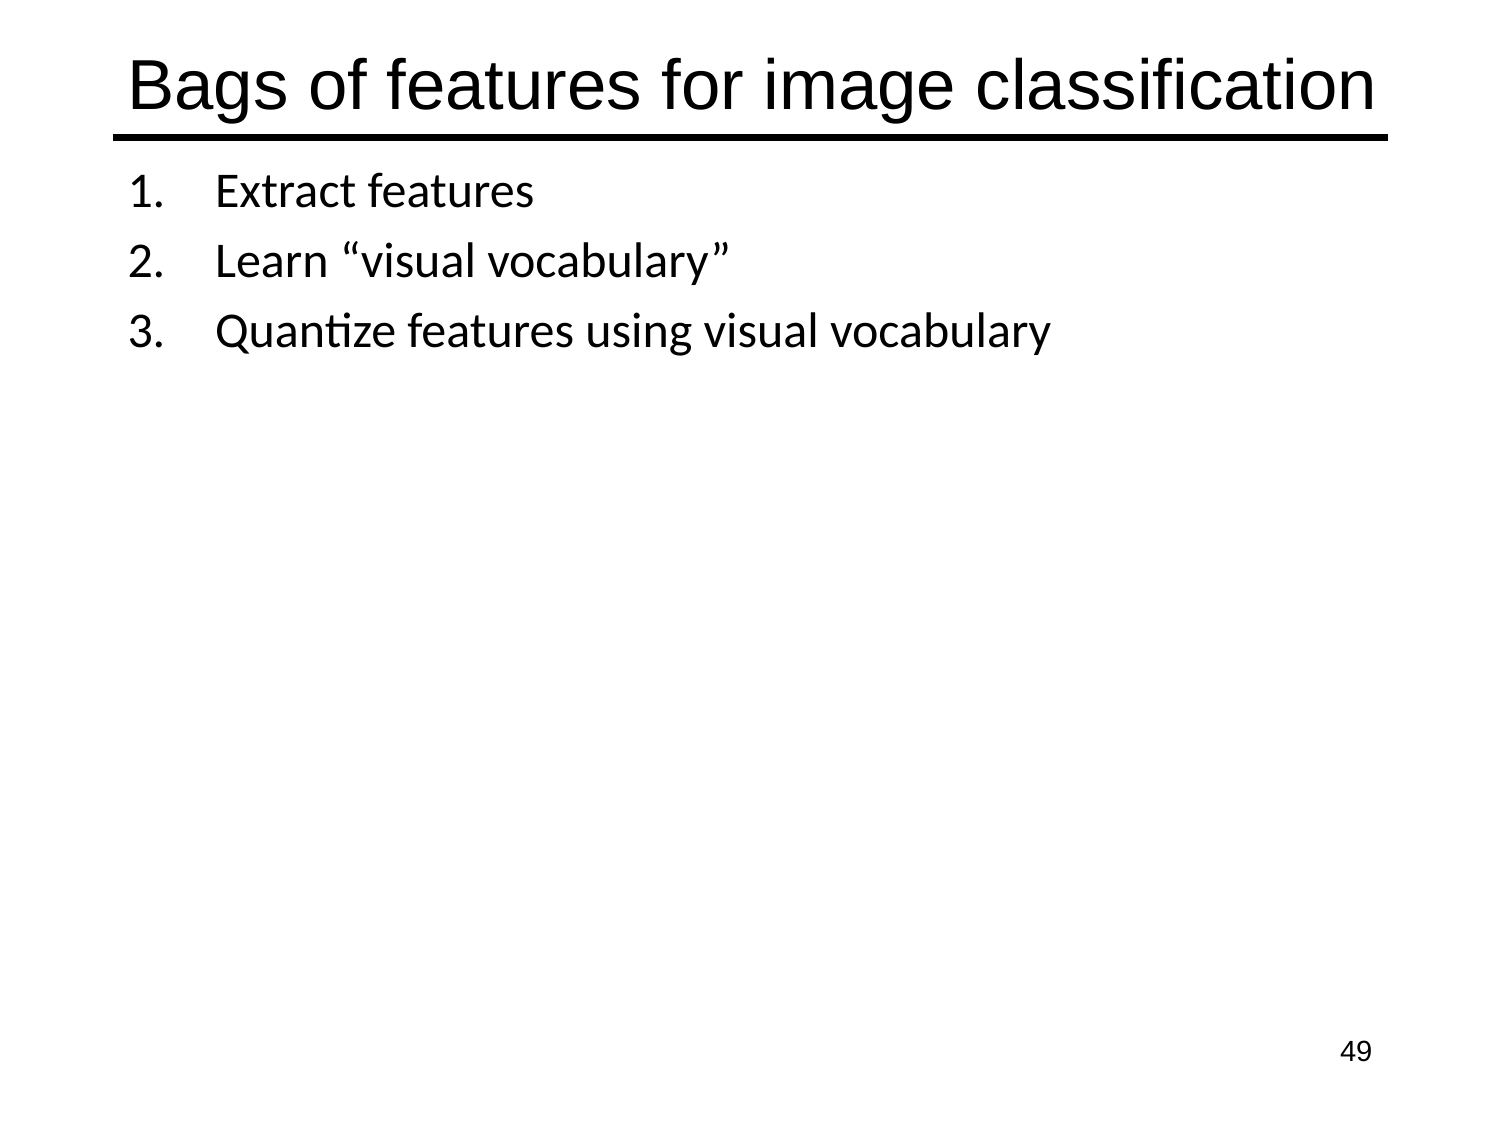

# Bags of features for image classification
Extract features
Learn “visual vocabulary”
Quantize features using visual vocabulary
49